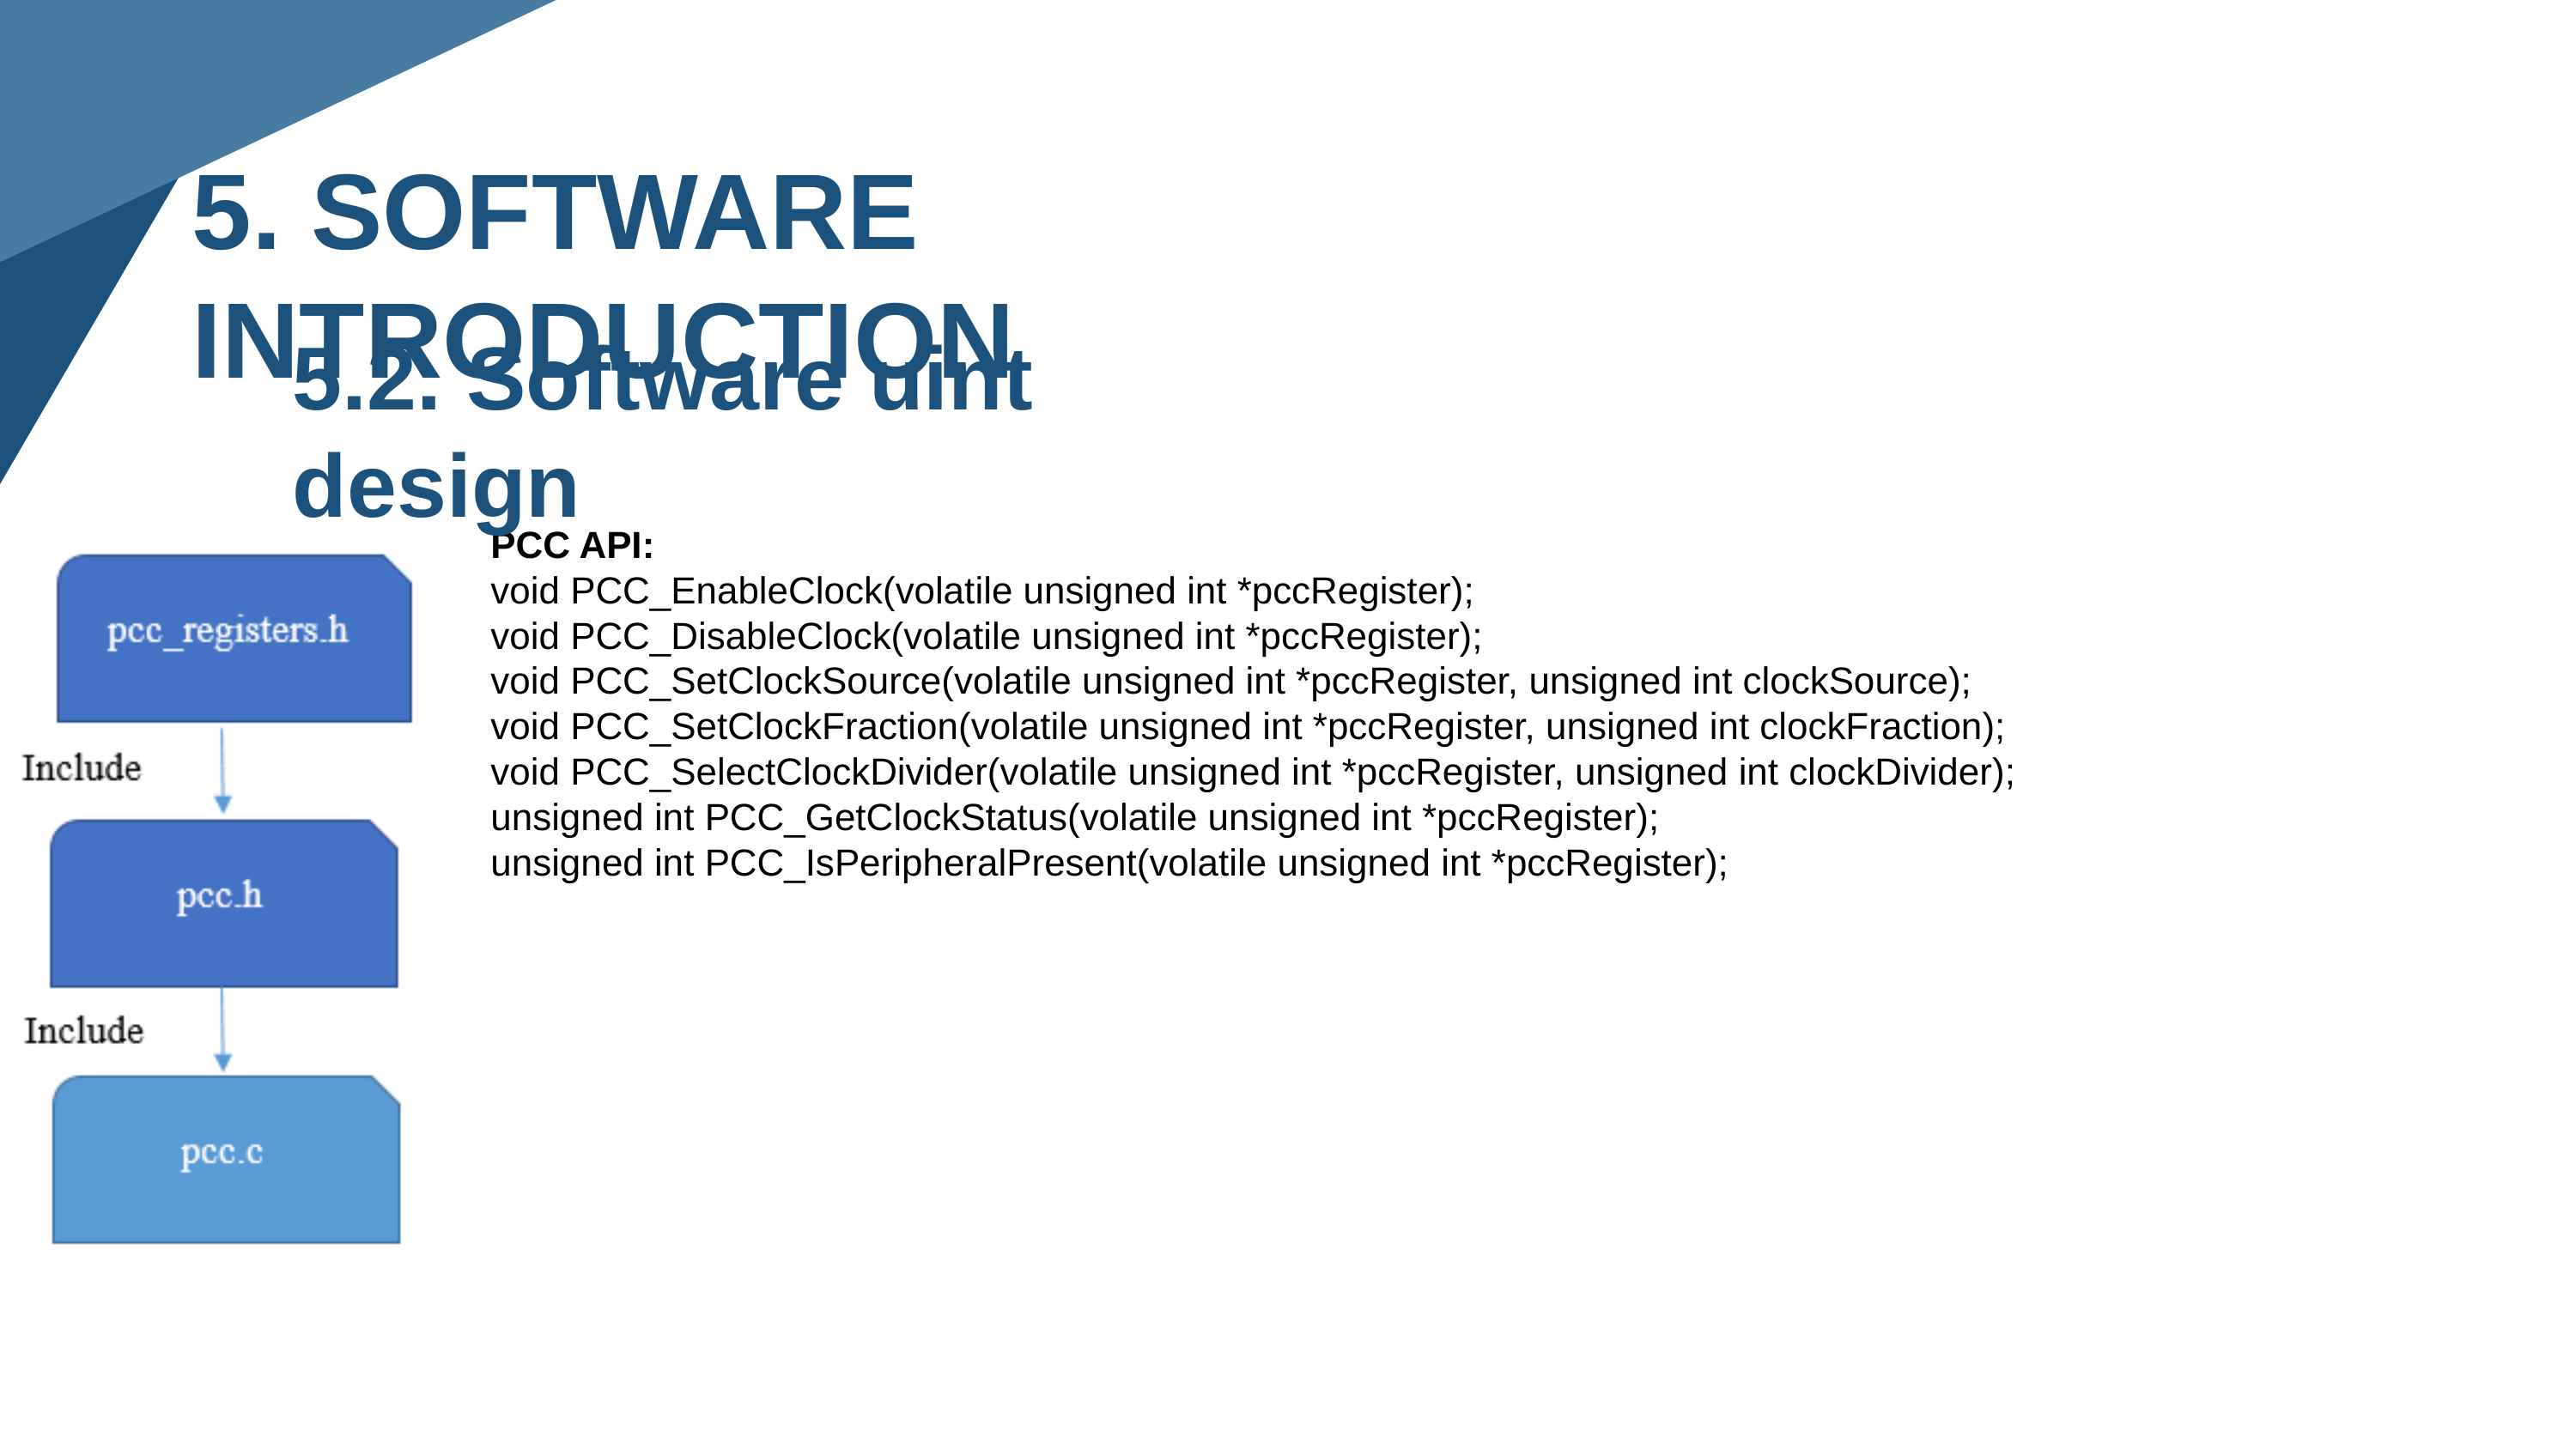

5. SOFTWARE INTRODUCTION
5.2. Software uint design
PCC API:
void PCC_EnableClock(volatile unsigned int *pccRegister);
void PCC_DisableClock(volatile unsigned int *pccRegister);
void PCC_SetClockSource(volatile unsigned int *pccRegister, unsigned int clockSource);
void PCC_SetClockFraction(volatile unsigned int *pccRegister, unsigned int clockFraction);
void PCC_SelectClockDivider(volatile unsigned int *pccRegister, unsigned int clockDivider);
unsigned int PCC_GetClockStatus(volatile unsigned int *pccRegister);
unsigned int PCC_IsPeripheralPresent(volatile unsigned int *pccRegister);